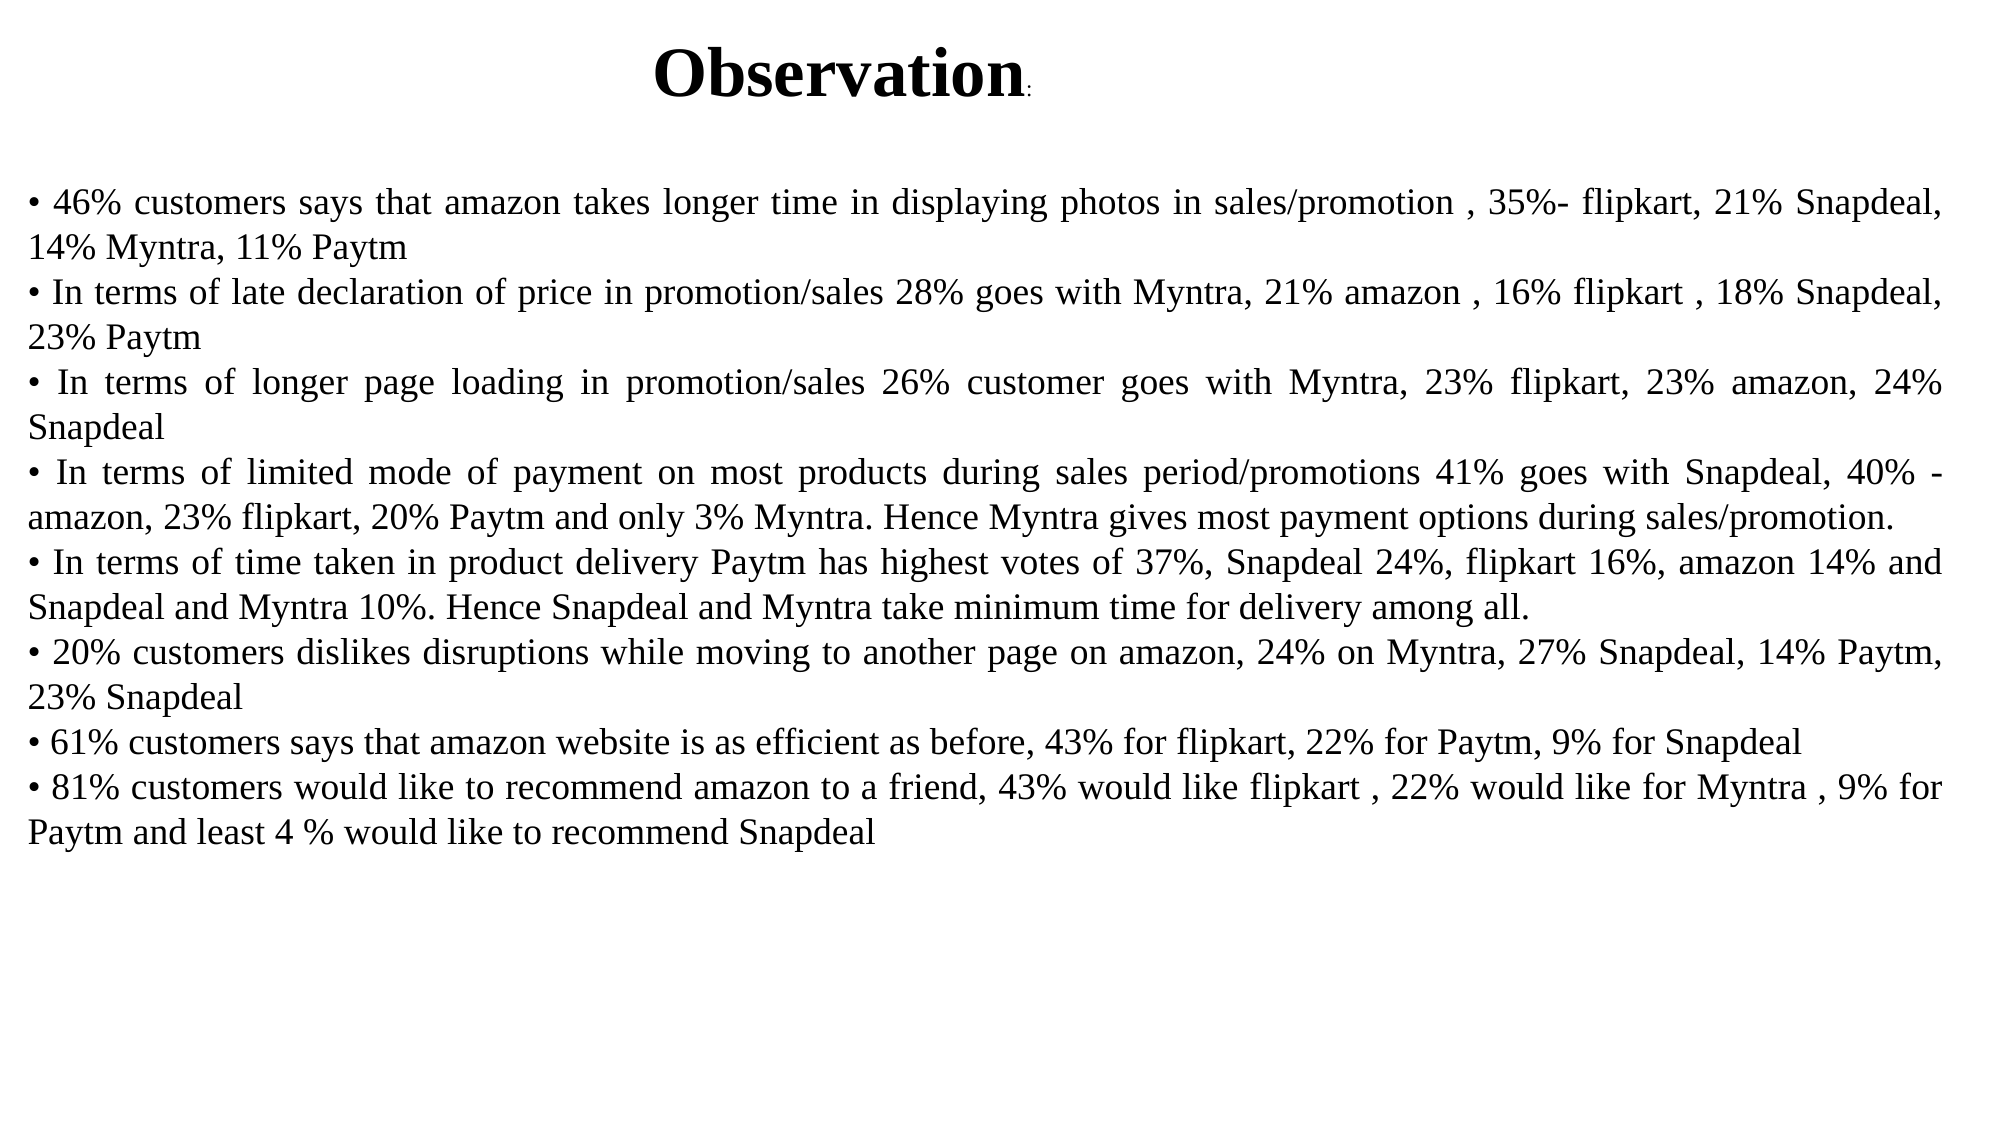

Observation:
• 46% customers says that amazon takes longer time in displaying photos in sales/promotion , 35%- flipkart, 21% Snapdeal, 14% Myntra, 11% Paytm
• In terms of late declaration of price in promotion/sales 28% goes with Myntra, 21% amazon , 16% flipkart , 18% Snapdeal, 23% Paytm
• In terms of longer page loading in promotion/sales 26% customer goes with Myntra, 23% flipkart, 23% amazon, 24% Snapdeal
• In terms of limited mode of payment on most products during sales period/promotions 41% goes with Snapdeal, 40% -amazon, 23% flipkart, 20% Paytm and only 3% Myntra. Hence Myntra gives most payment options during sales/promotion.
• In terms of time taken in product delivery Paytm has highest votes of 37%, Snapdeal 24%, flipkart 16%, amazon 14% and Snapdeal and Myntra 10%. Hence Snapdeal and Myntra take minimum time for delivery among all.
• 20% customers dislikes disruptions while moving to another page on amazon, 24% on Myntra, 27% Snapdeal, 14% Paytm, 23% Snapdeal
• 61% customers says that amazon website is as efficient as before, 43% for flipkart, 22% for Paytm, 9% for Snapdeal
• 81% customers would like to recommend amazon to a friend, 43% would like flipkart , 22% would like for Myntra , 9% for Paytm and least 4 % would like to recommend Snapdeal